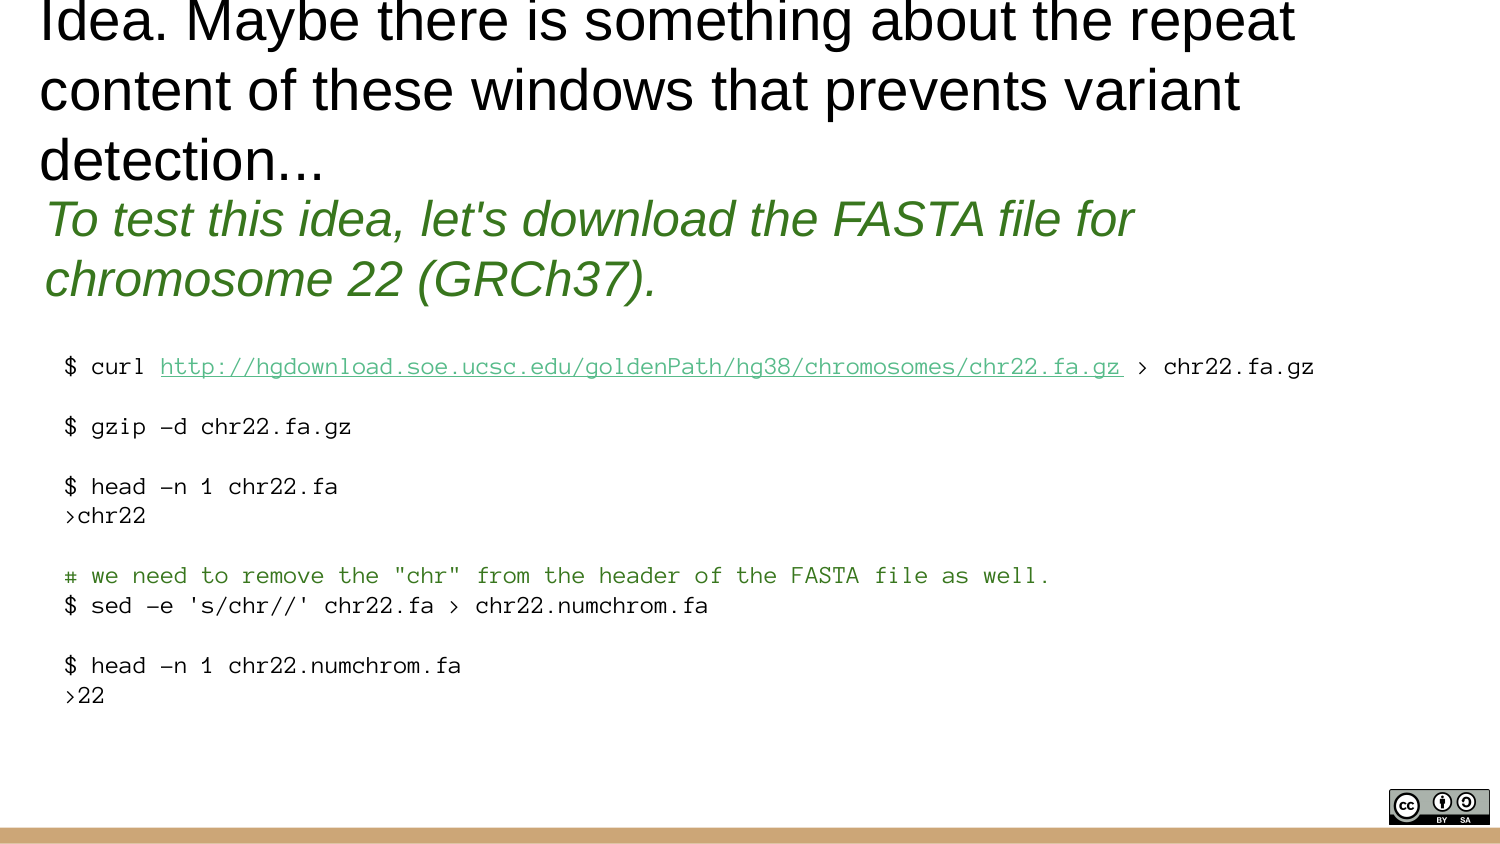

To test this idea, let's download the FASTA file for chromosome 22 (GRCh37).
Idea. Maybe there is something about the repeat content of these windows that prevents variant detection...

$ curl http://hgdownload.soe.ucsc.edu/goldenPath/hg38/chromosomes/chr22.fa.gz > chr22.fa.gz

$ gzip -d chr22.fa.gz

$ head -n 1 chr22.fa
>chr22

# we need to remove the "chr" from the header of the FASTA file as well.
$ sed -e 's/chr//' chr22.fa > chr22.numchrom.fa

$ head -n 1 chr22.numchrom.fa
>22